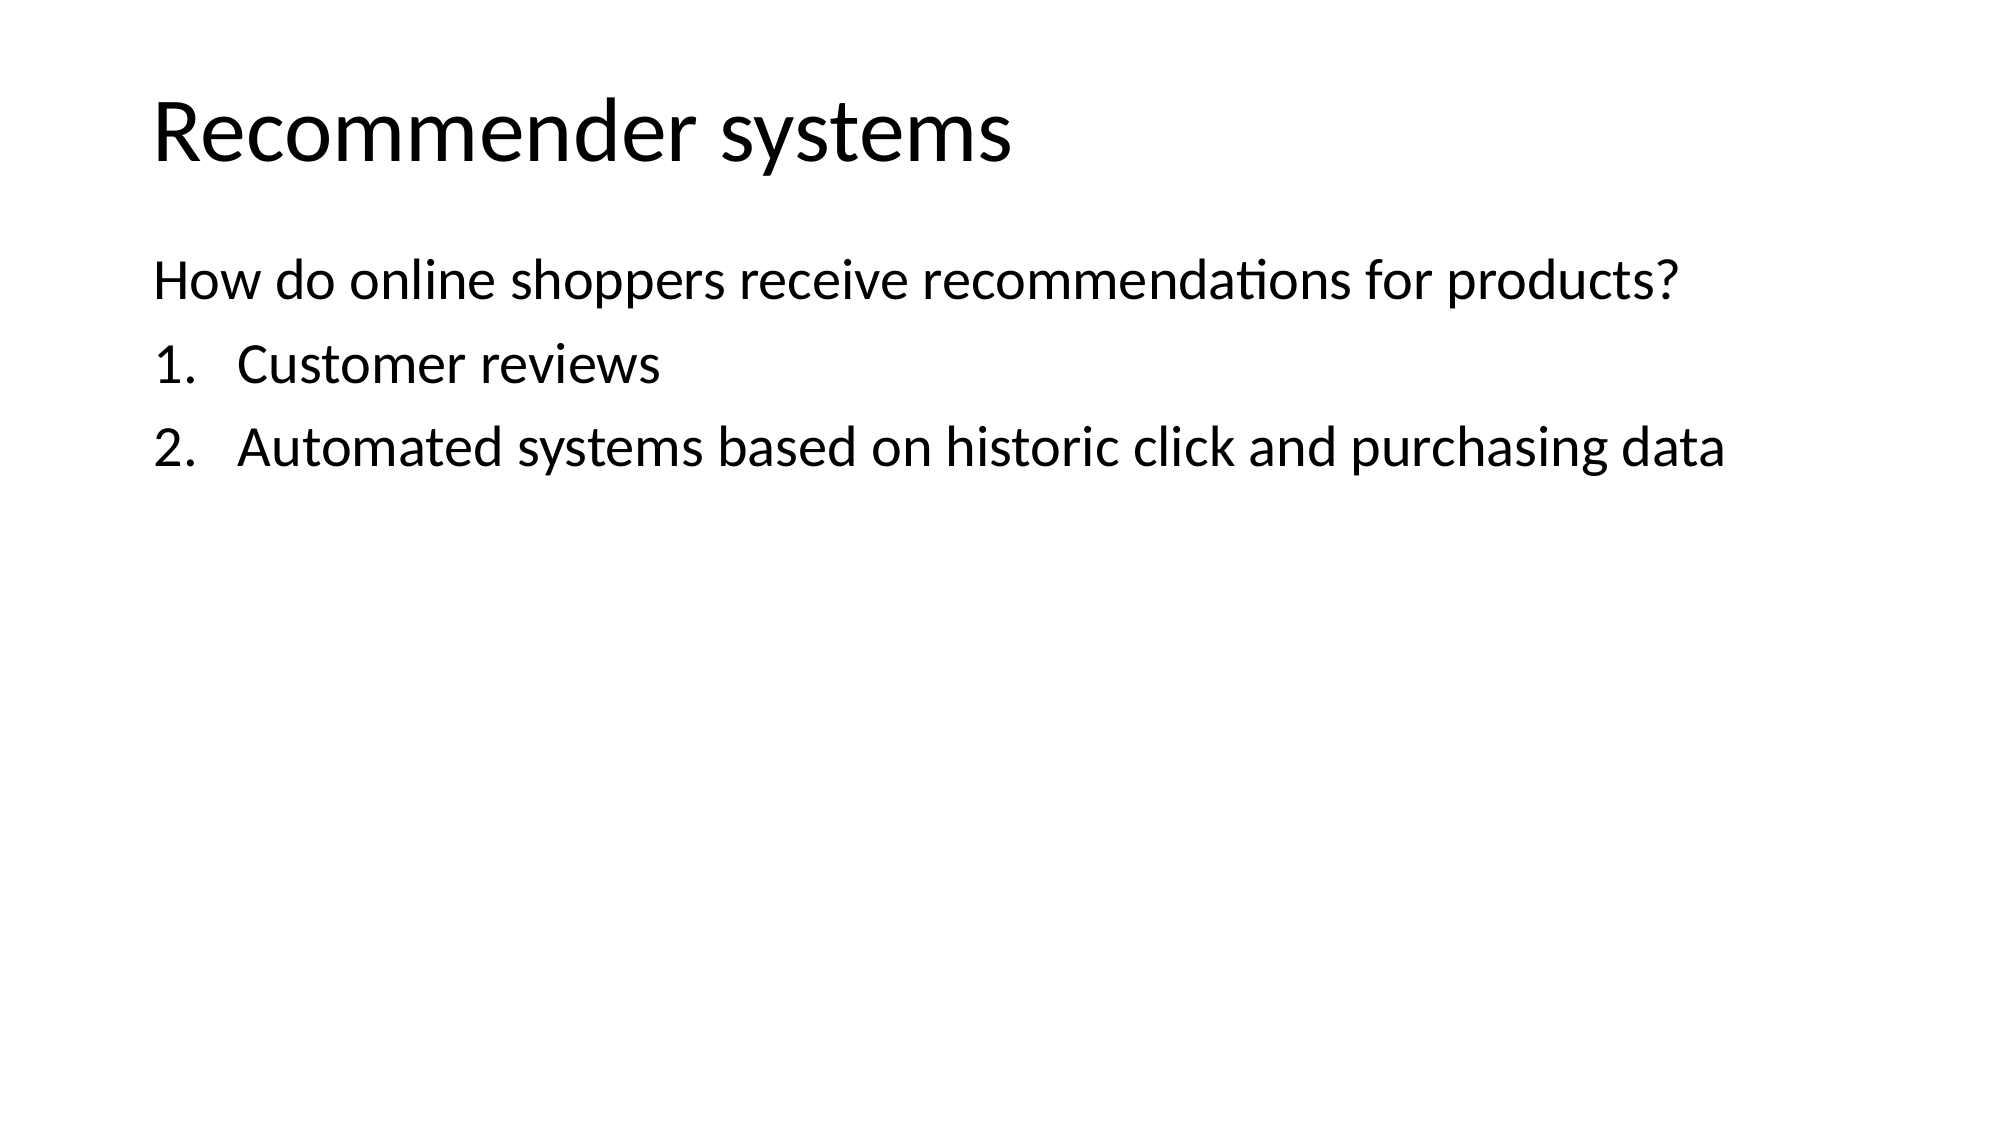

Recommender systems
How do online shoppers receive recommendations for products?
Customer reviews
Automated systems based on historic click and purchasing data